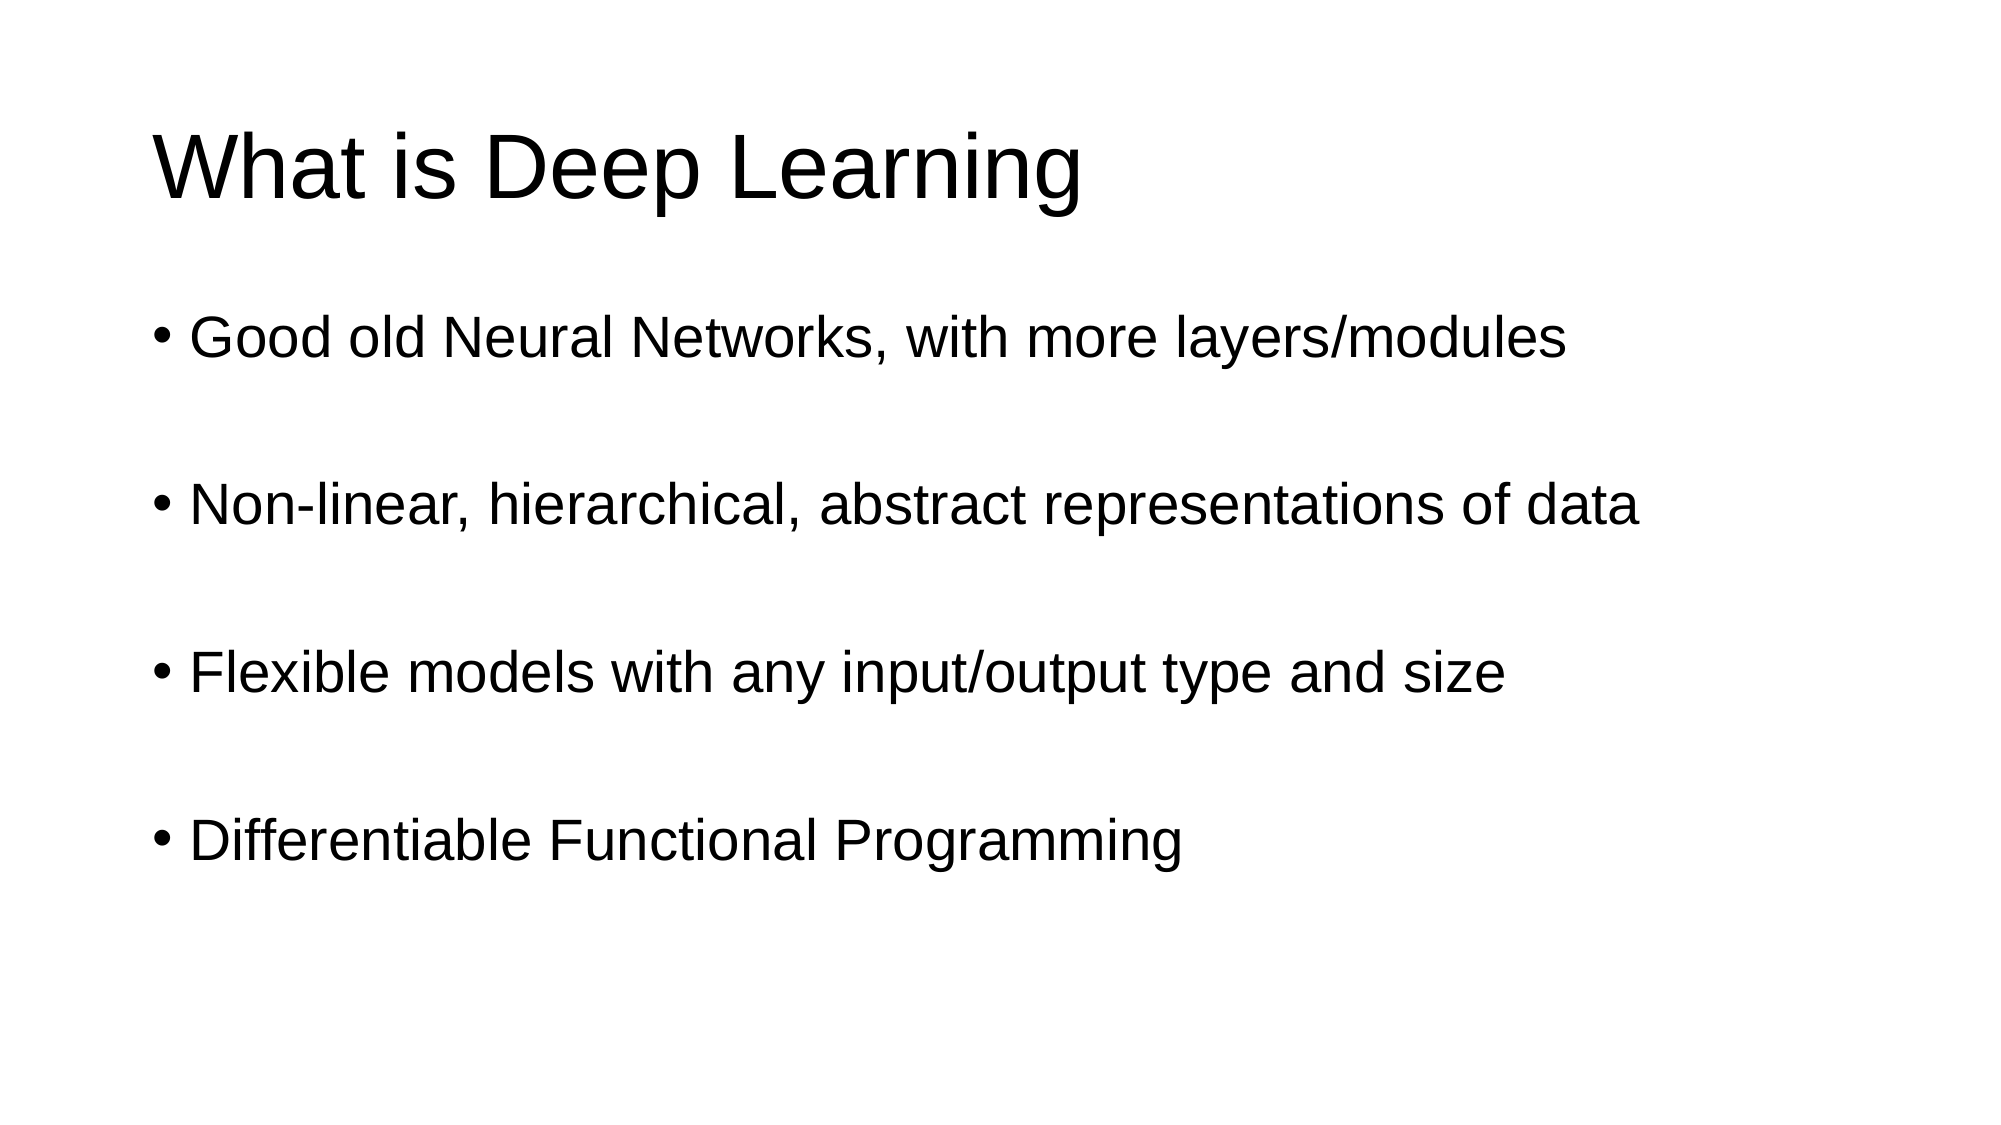

# What is Deep Learning
Good old Neural Networks, with more layers/modules

Non-linear, hierarchical, abstract representations of data

Flexible models with any input/output type and size

Differentiable Functional Programming